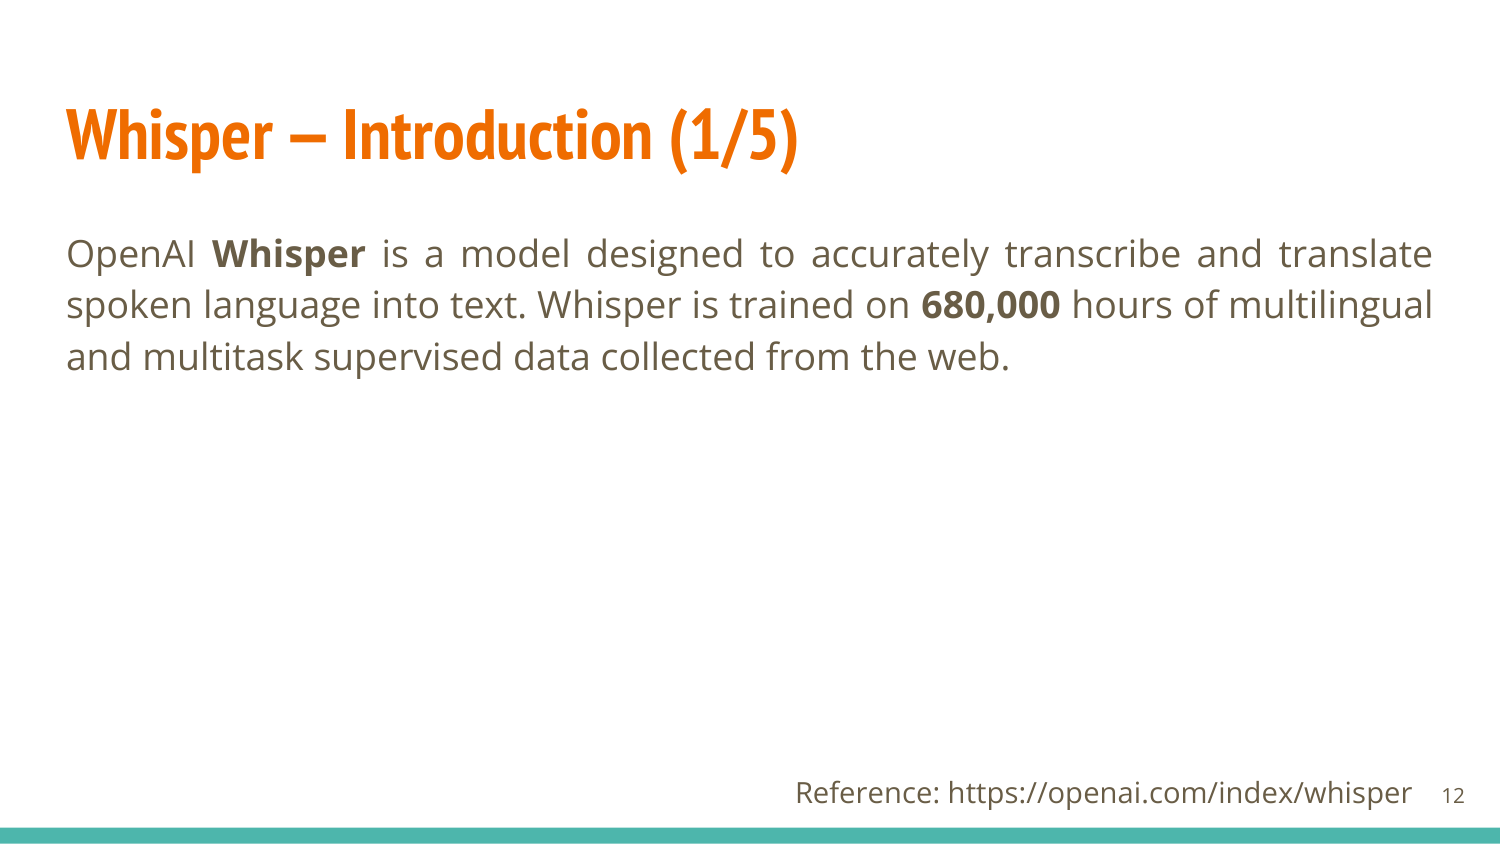

# Whisper — Introduction (1/5)
OpenAI Whisper is a model designed to accurately transcribe and translate spoken language into text. Whisper is trained on 680,000 hours of multilingual and multitask supervised data collected from the web.

Reference: https://openai.com/index/whisper
12